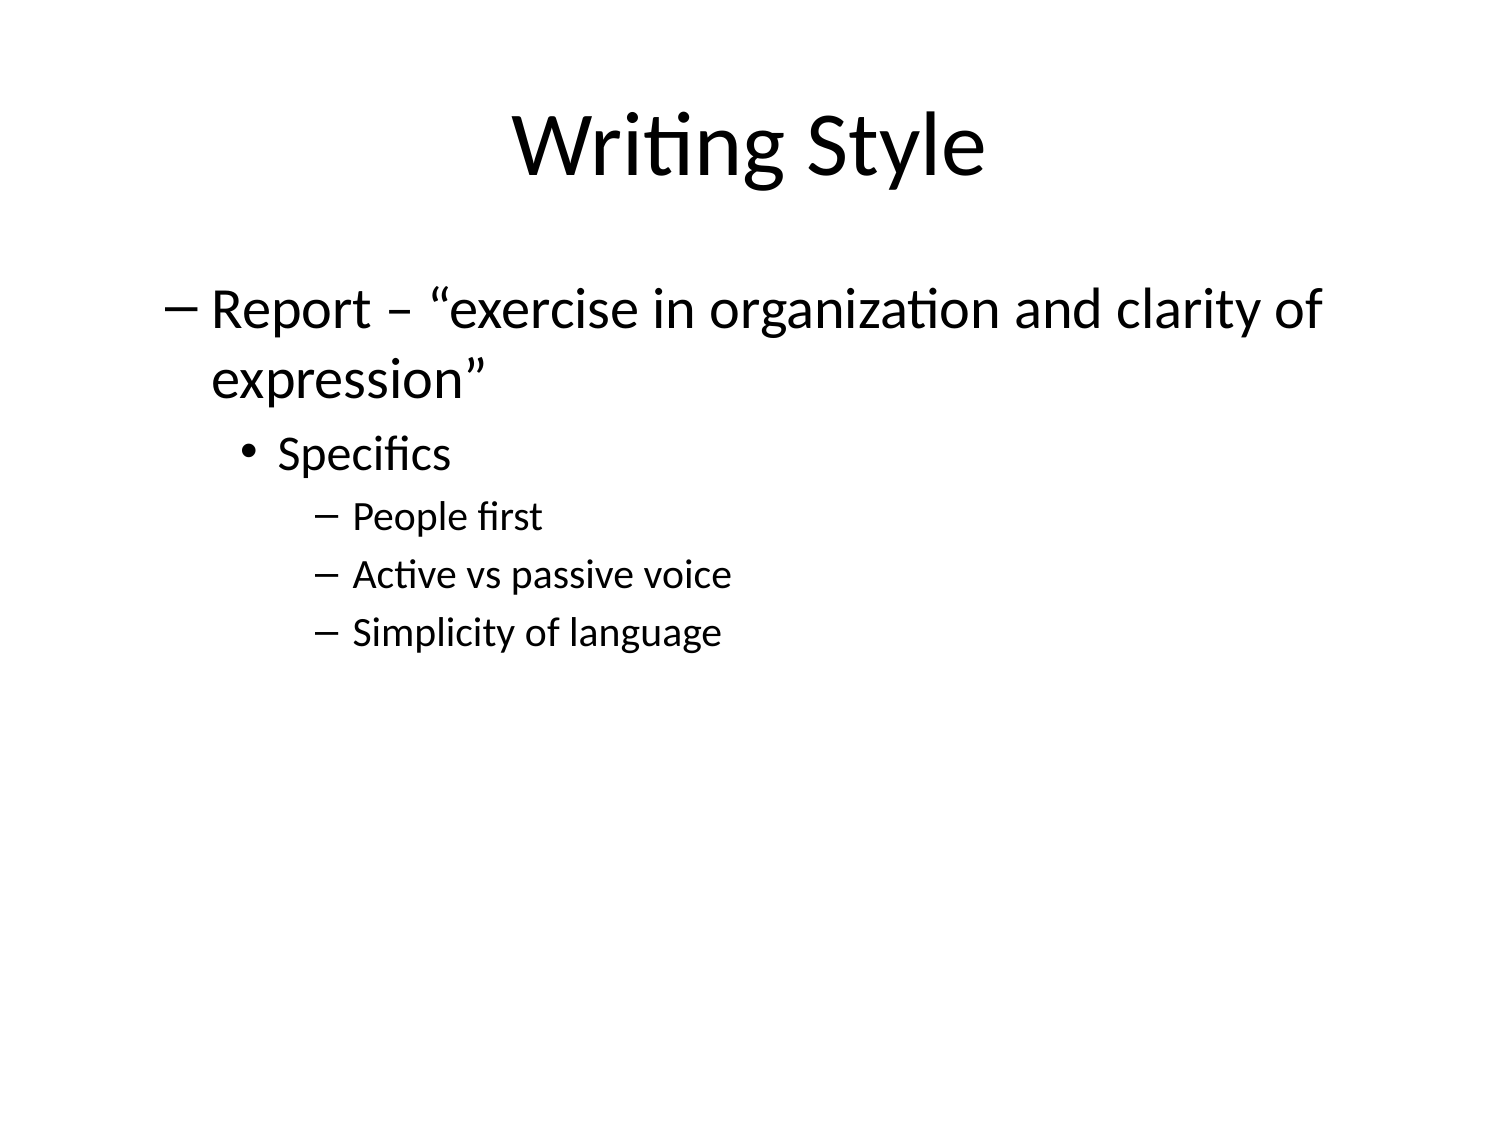

# Writing Style
Report – “exercise in organization and clarity of expression”
Specifics
People first
Active vs passive voice
Simplicity of language